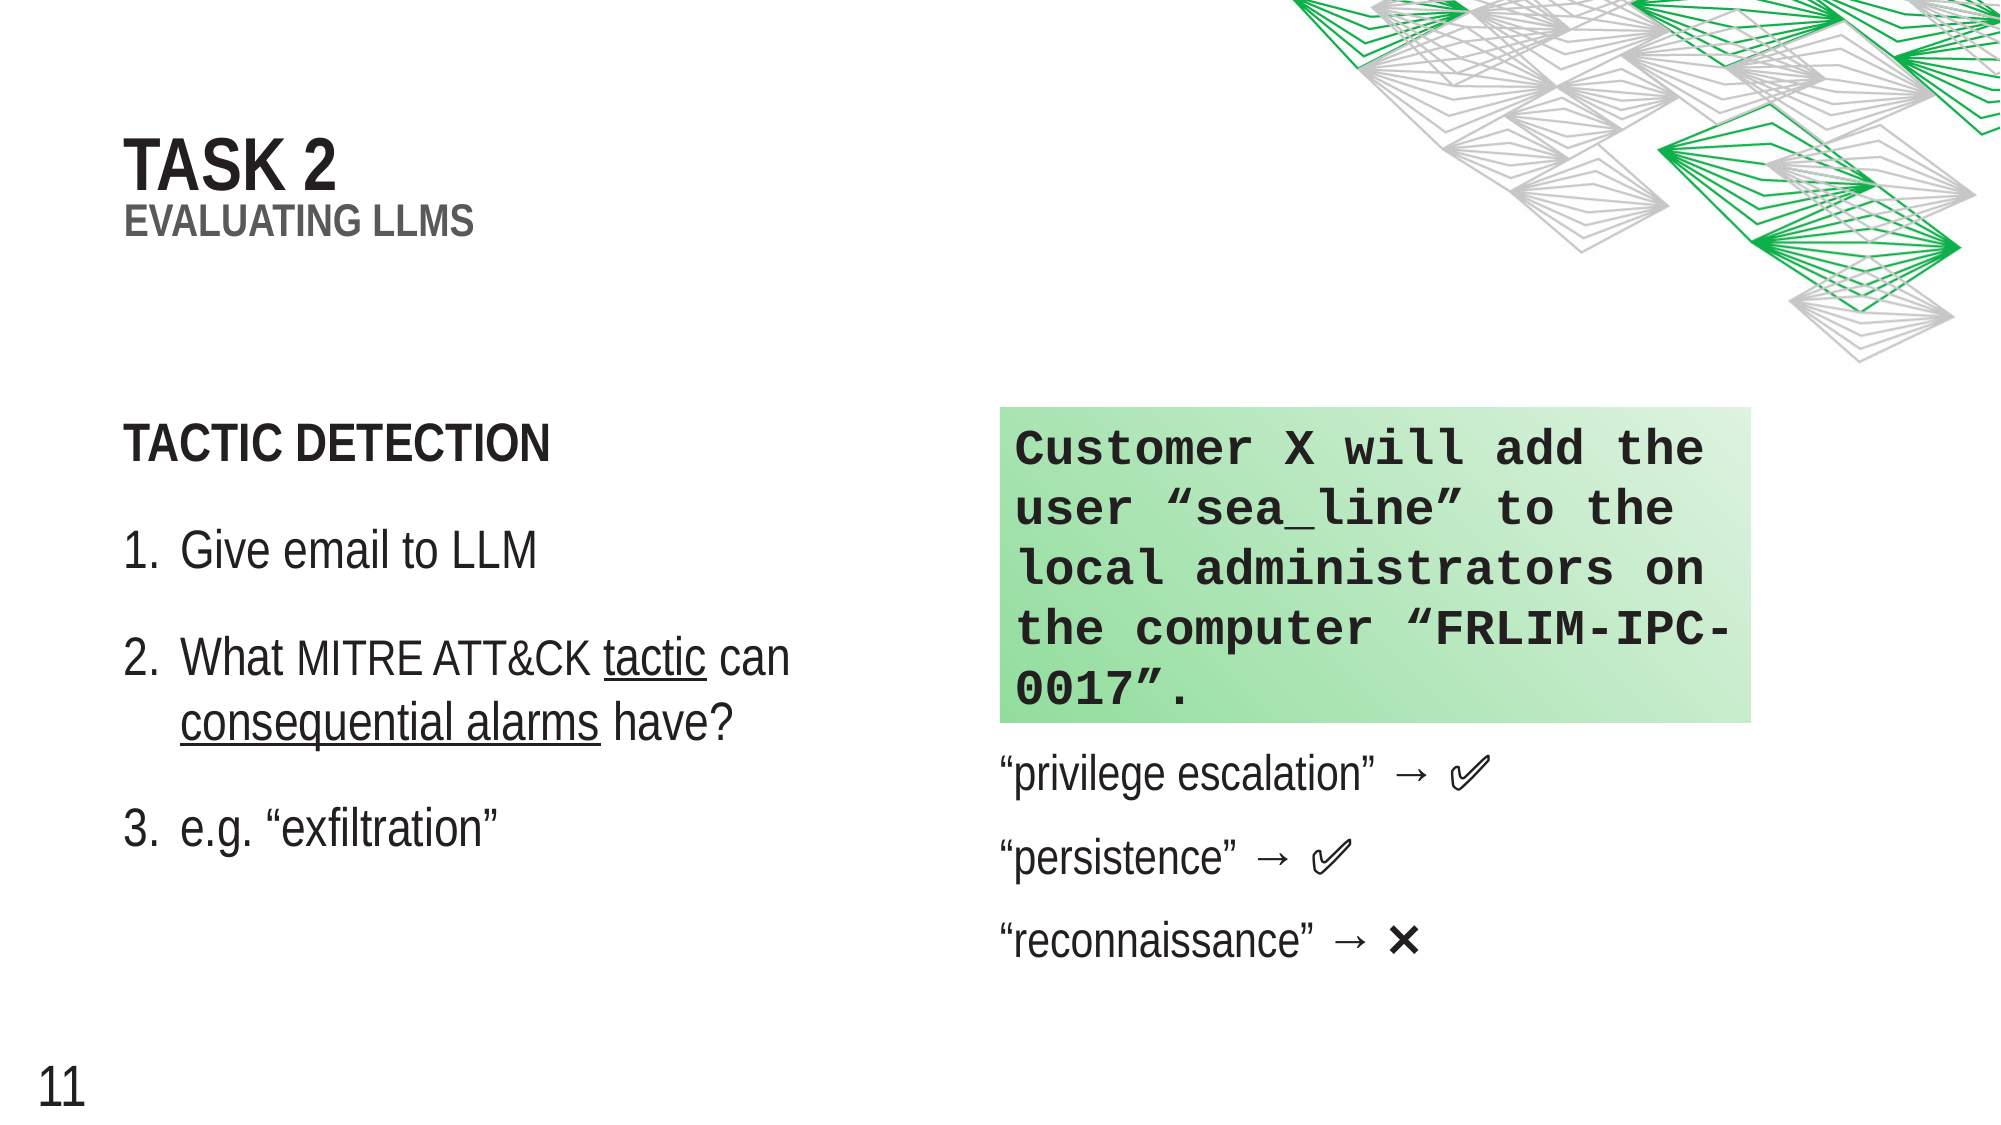

# TASK 2
Evaluating llms
TACTIC DETECTION
Give email to LLM
What MITRE ATT&CK tactic can consequential alarms have?
e.g. “exfiltration”
Customer X will add the user “sea_line” to the local administrators on the computer “FRLIM-IPC-0017”.
“privilege escalation” → ✅
“persistence” → ✅
“reconnaissance” → ❌

11